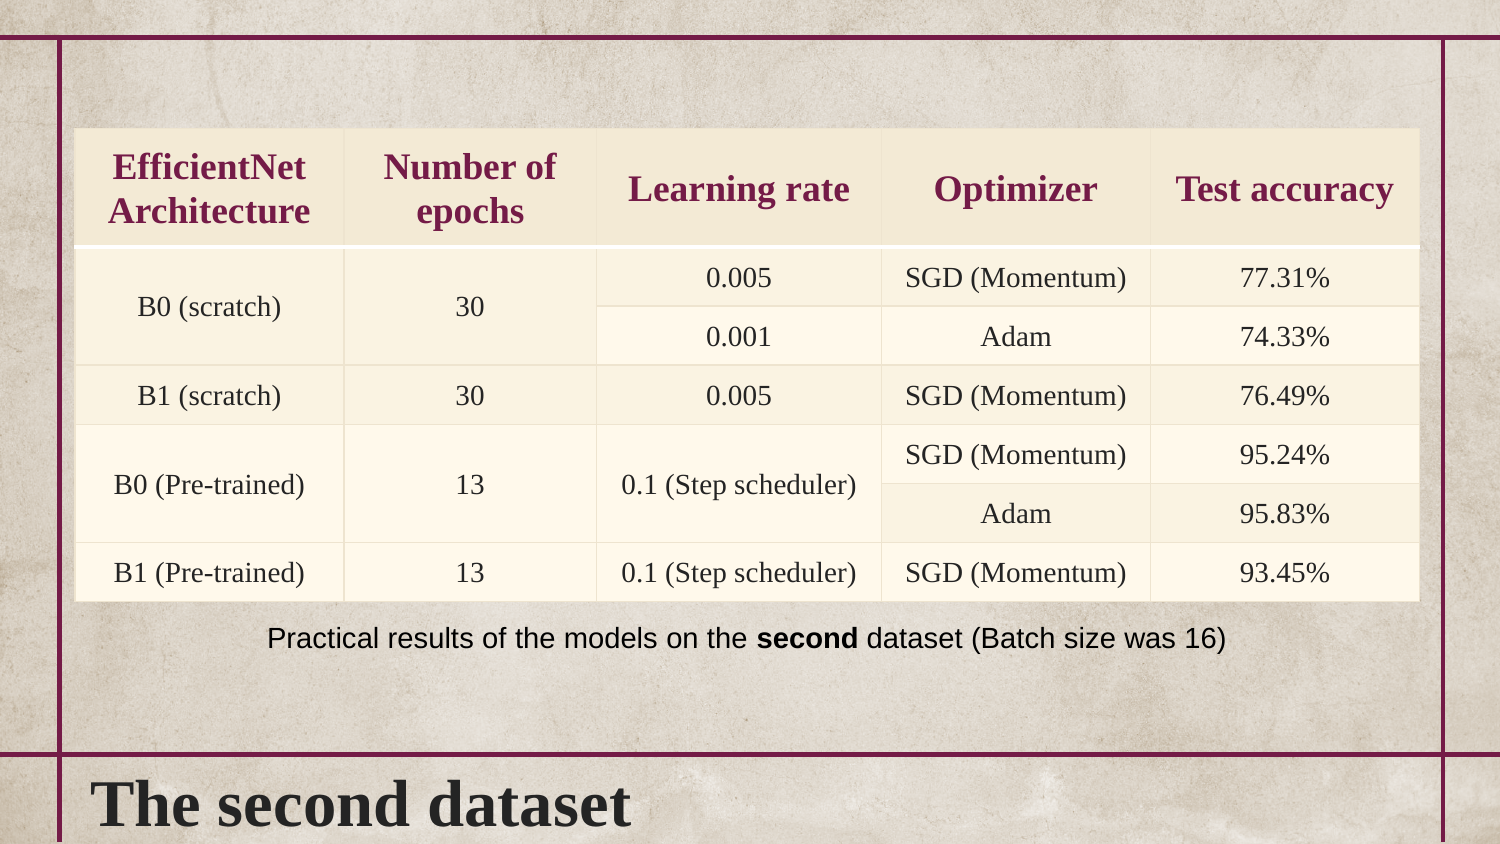

| EfficientNet Architecture | Number of epochs | Learning rate | Optimizer | Test accuracy |
| --- | --- | --- | --- | --- |
| B0 (scratch) | 30 | 0.005 | SGD (Momentum) | 77.31% |
|  |  | 0.001 | Adam | 74.33% |
| B1 (scratch) | 30 | 0.005 | SGD (Momentum) | 76.49% |
| B0 (Pre-trained) | 13 | 0.1 (Step scheduler) | SGD (Momentum) | 95.24% |
|  |  |  | Adam | 95.83% |
| B1 (Pre-trained) | 13 | 0.1 (Step scheduler) | SGD (Momentum) | 93.45% |
Practical results of the models on the second dataset (Batch size was 16)
The second dataset